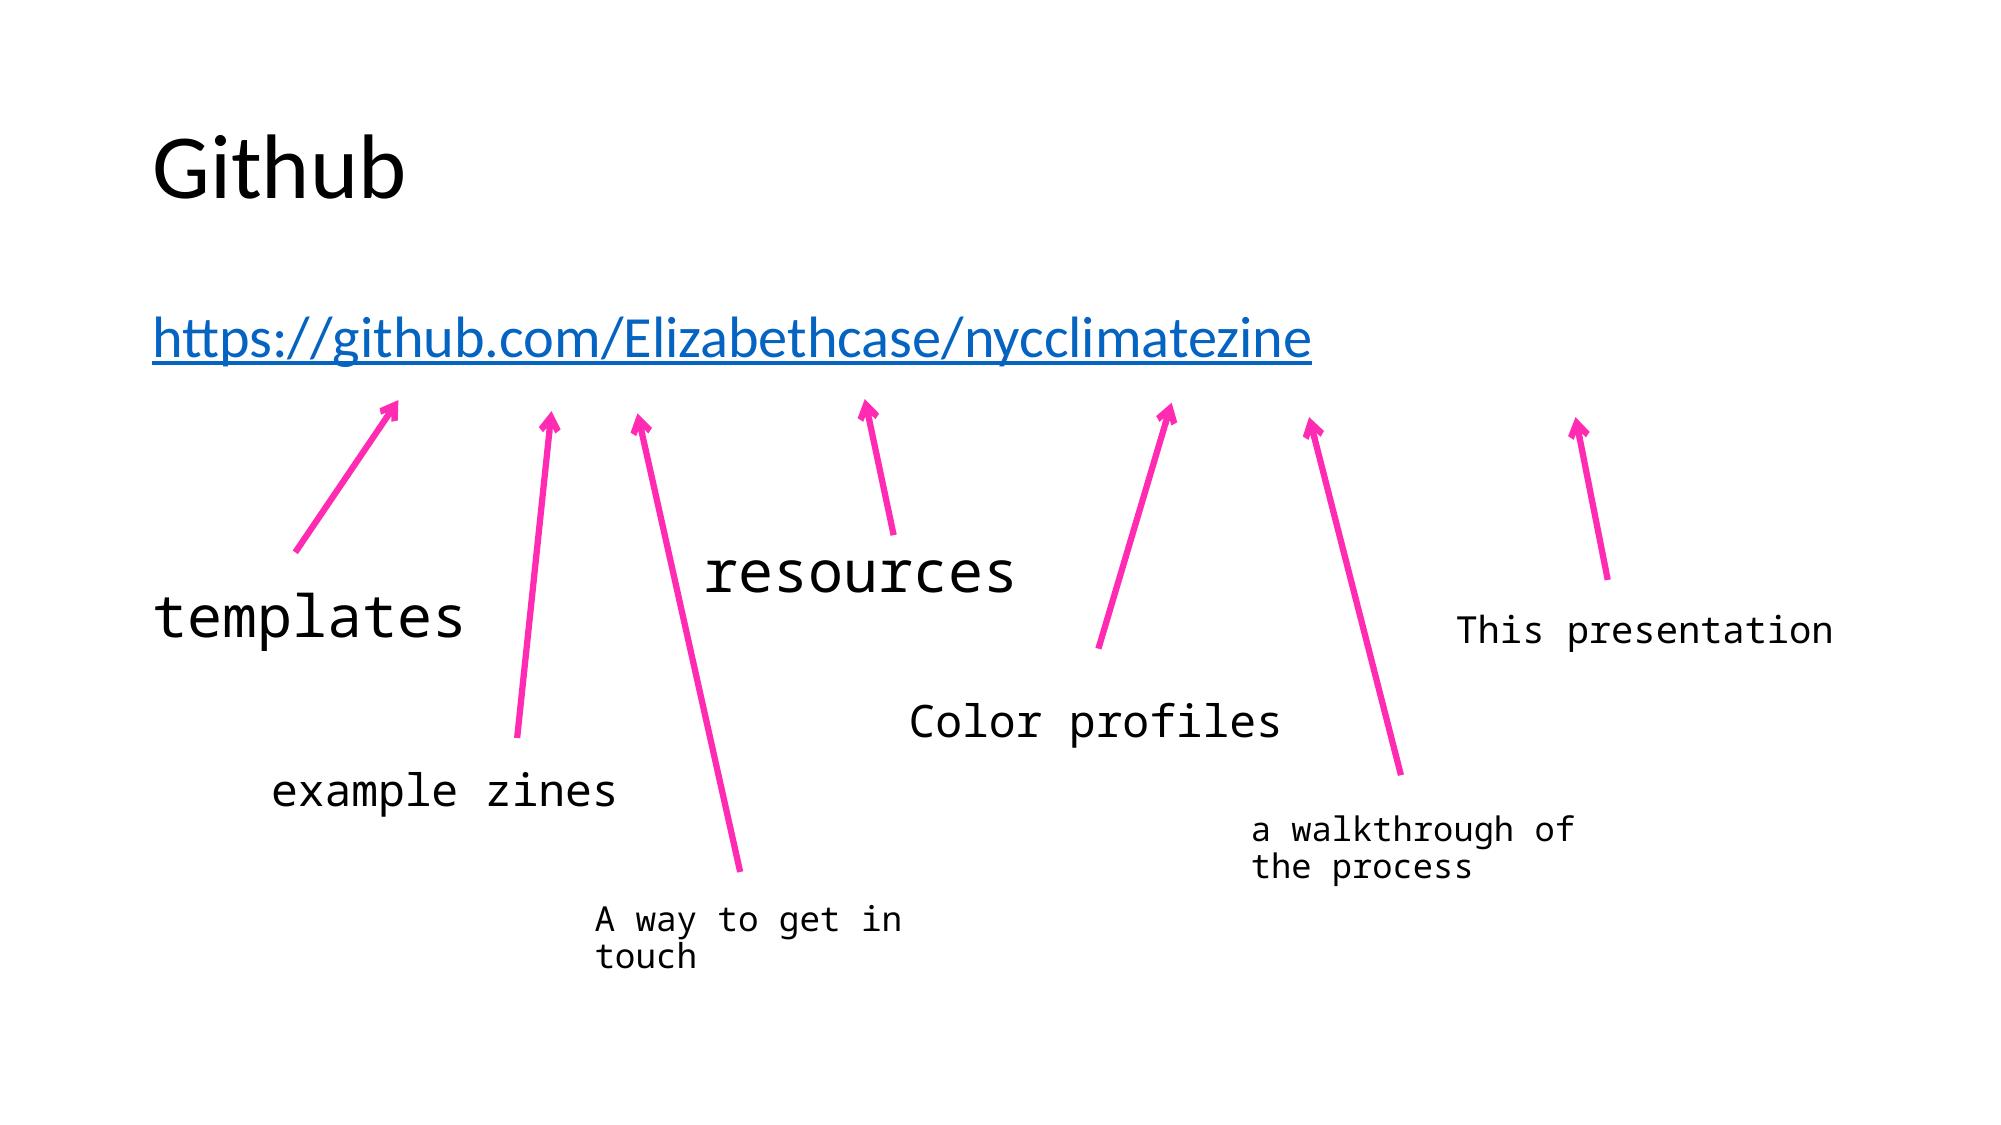

# Github
https://github.com/Elizabethcase/nycclimatezine
resources
templates
This presentation
Color profiles
example zines
a walkthrough of the process
A way to get in touch